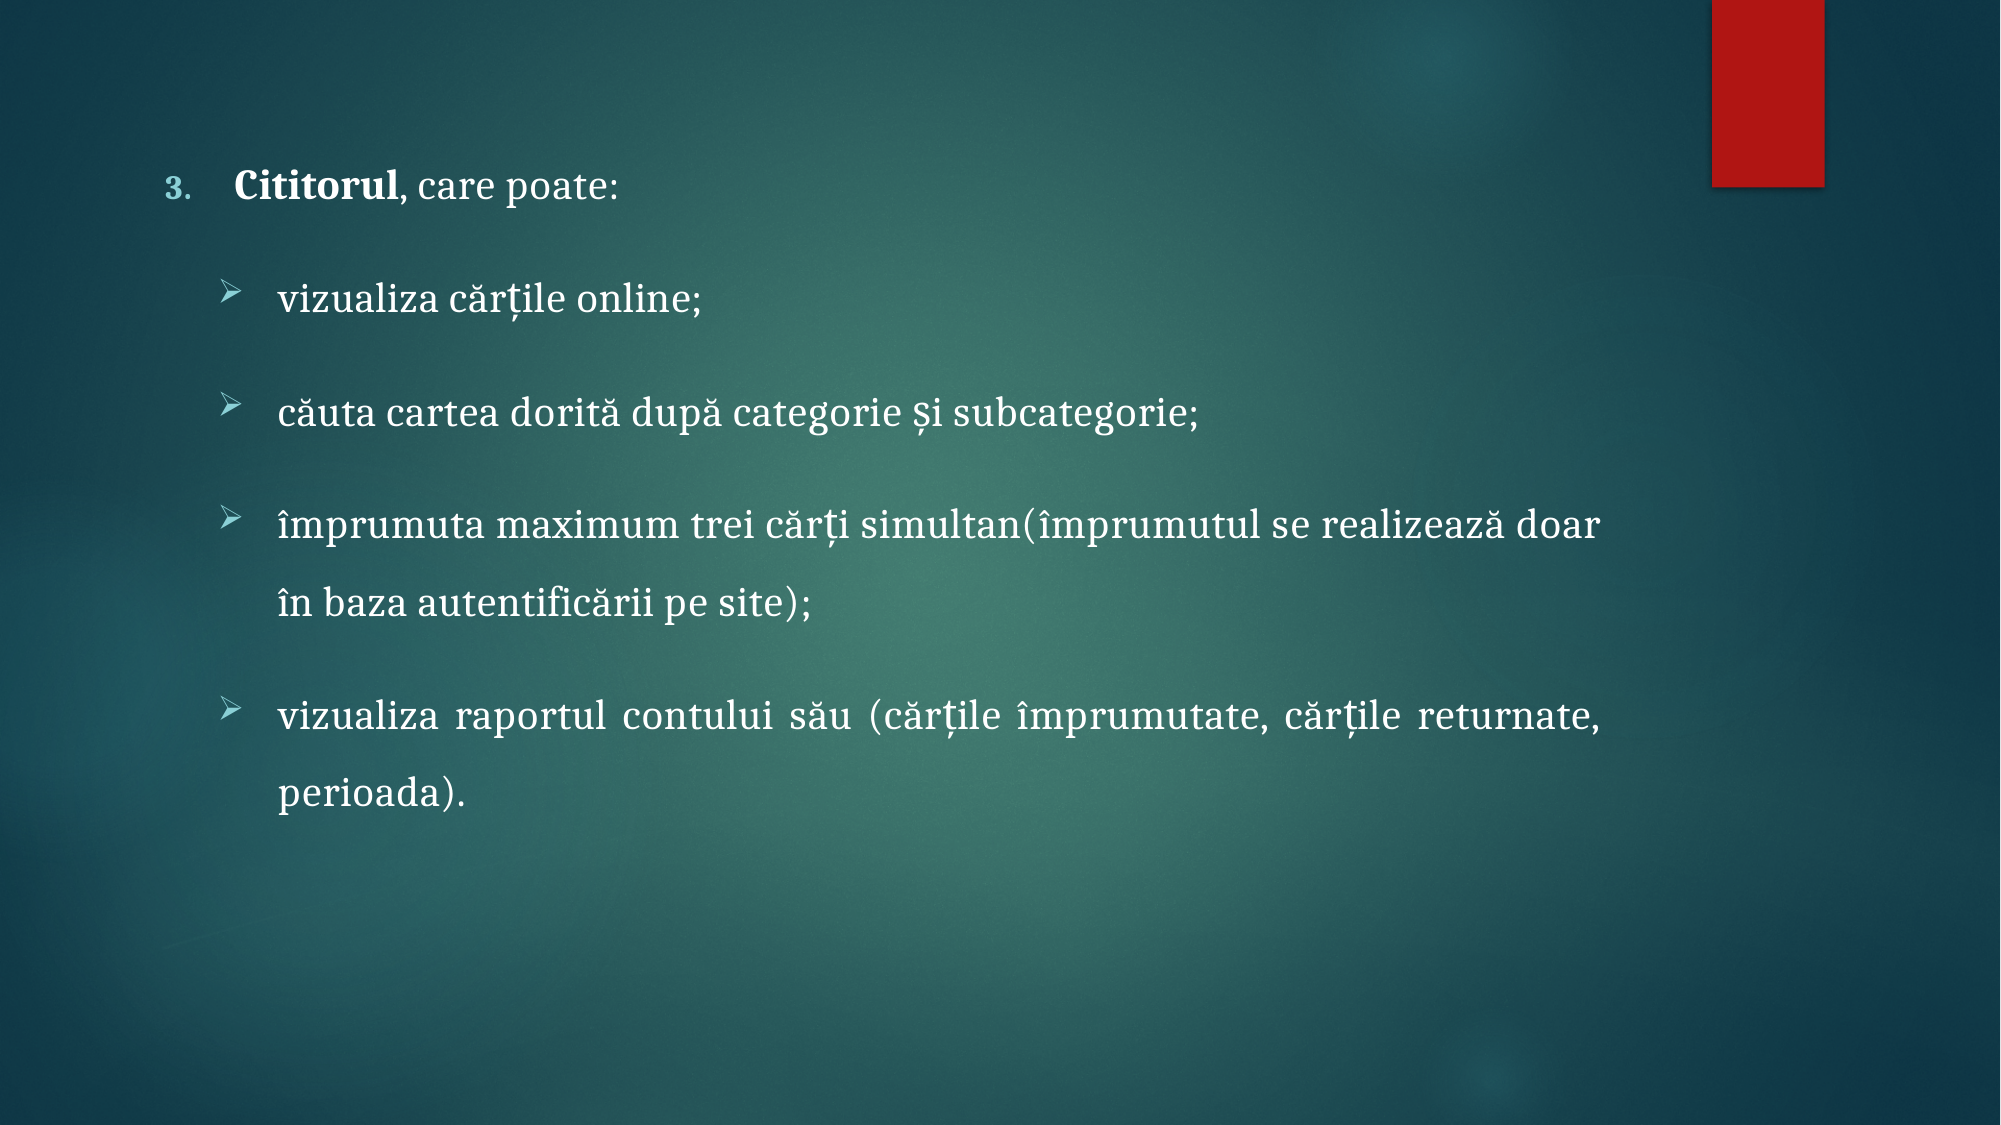

Cititorul, care poate:
vizualiza cărțile online;
căuta cartea dorită după categorie și subcategorie;
împrumuta maximum trei cărți simultan(împrumutul se realizează doar în baza autentificării pe site);
vizualiza raportul contului său (cărțile împrumutate, cărțile returnate, perioada).